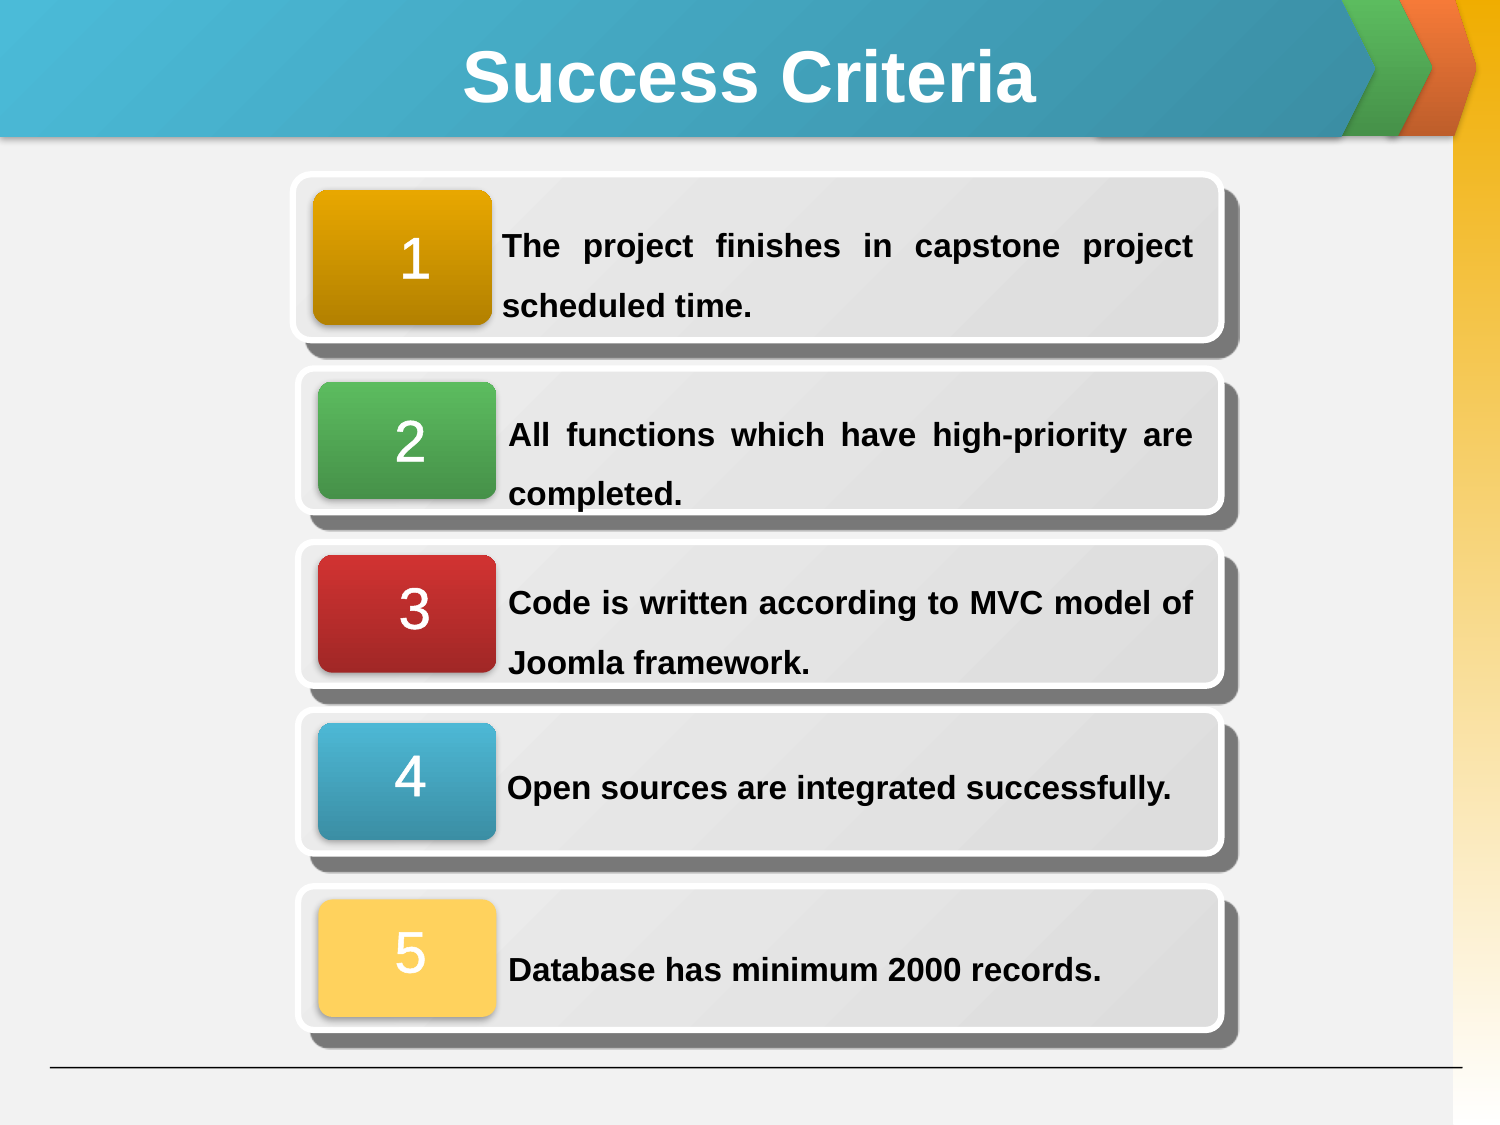

# Success Criteria

The project finishes in capstone project scheduled time.
1

All functions which have high-priority are completed.
2

Code is written according to MVC model of Joomla framework.
3

4
Open sources are integrated successfully.

5
Database has minimum 2000 records.